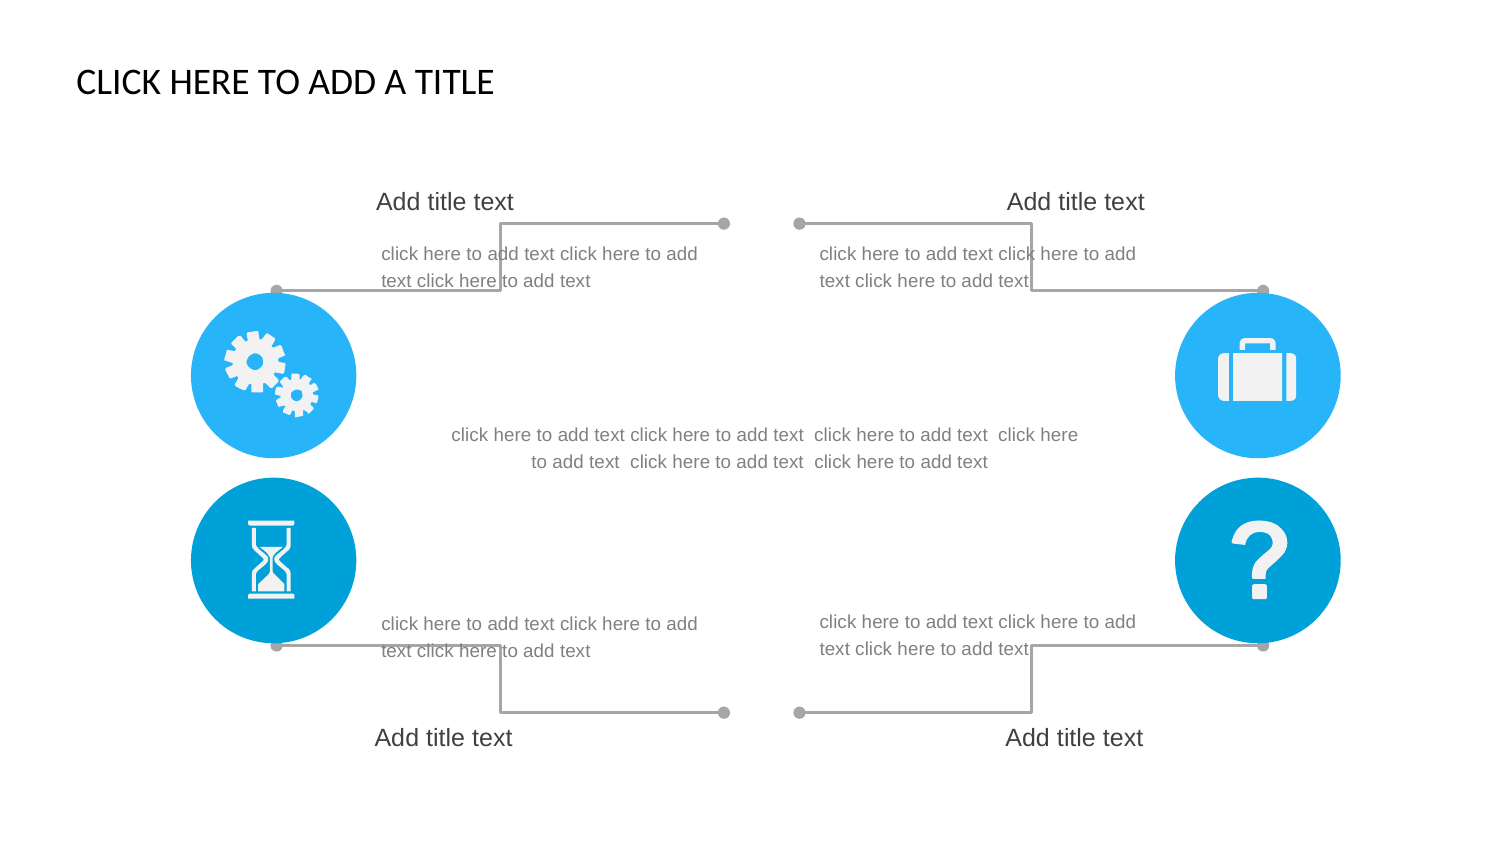

Add title text
Add title text
click here to add text click here to add text click here to add text
click here to add text click here to add text click here to add text

click here to add text click here to add text  click here to add text  click here to add text  click here to add text  click here to add text

click here to add text click here to add text click here to add text
click here to add text click here to add text click here to add text
Add title text
Add title text